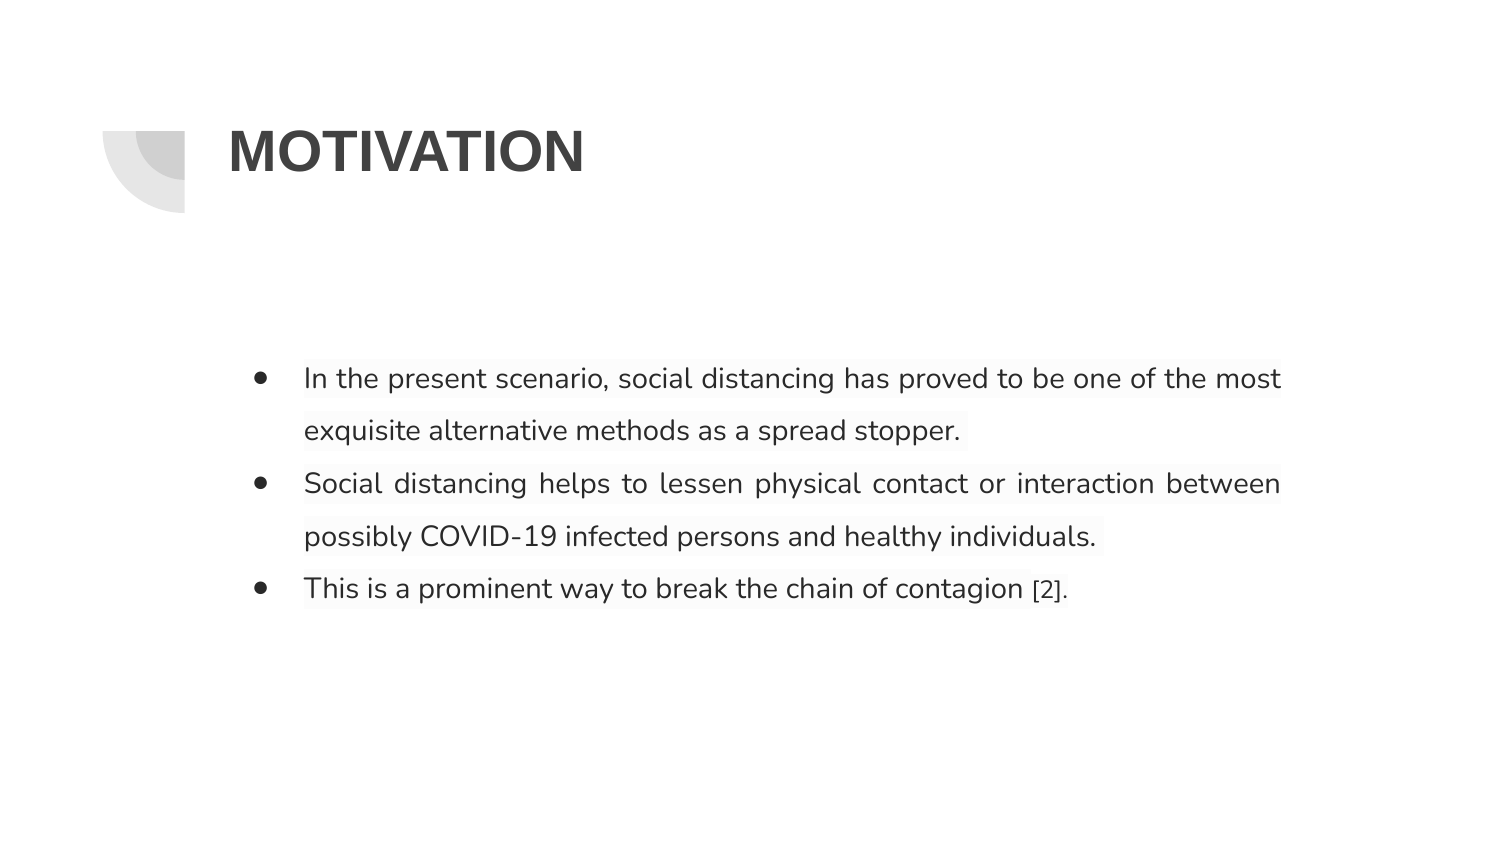

# MOTIVATION
In the present scenario, social distancing has proved to be one of the most exquisite alternative methods as a spread stopper.
Social distancing helps to lessen physical contact or interaction between possibly COVID-19 infected persons and healthy individuals.
This is a prominent way to break the chain of contagion [2].